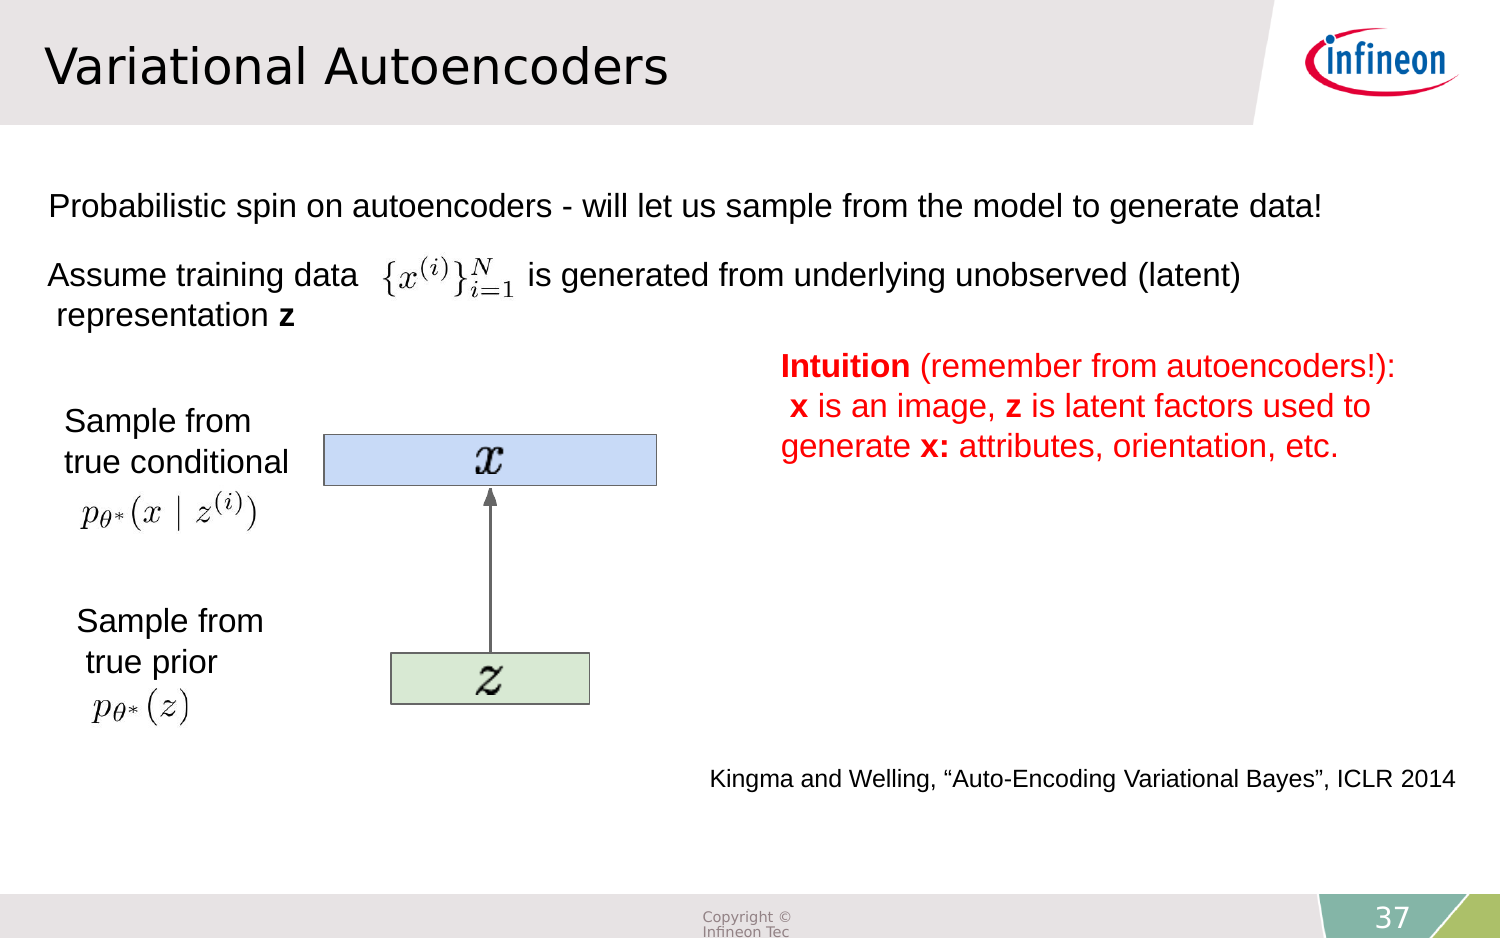

Variational Autoencoders
Probabilistic spin on autoencoders - will let us sample from the model to generate data!
Assume training data	is generated from underlying unobserved (latent)  representation z

Intuition (remember from autoencoders!):  x is an image, z is latent factors used to  generate x: attributes, orientation, etc.
Sample from  true conditional

Sample from  true prior

Kingma and Welling, “Auto-Encoding Variational Bayes”, ICLR 2014
Lecture 13 -
Copyright © Infineon Technologies AG 2018. All rights reserved.
37